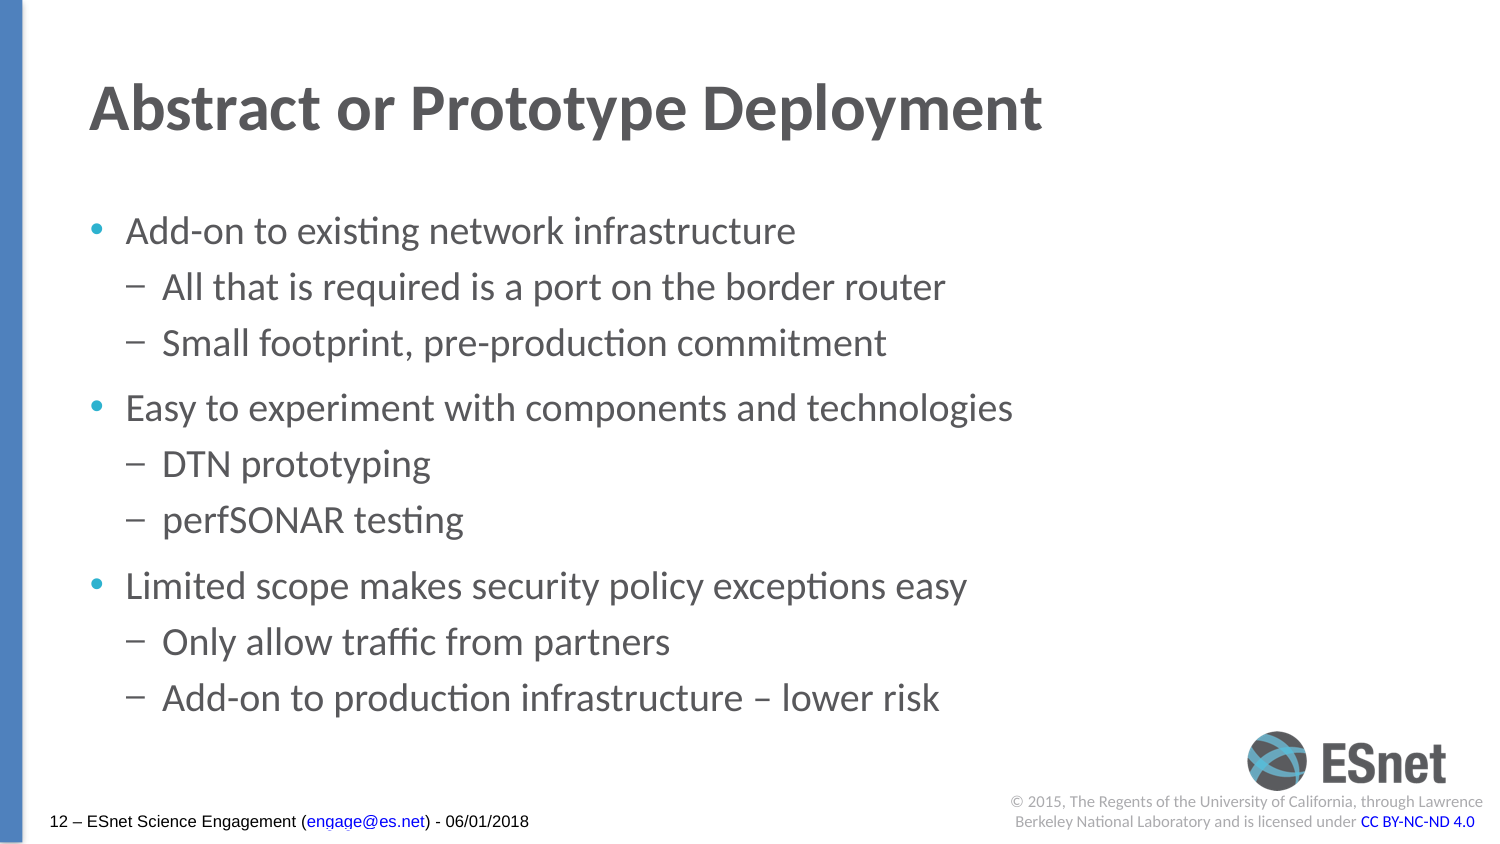

Abstract or Prototype Deployment
Add-on to existing network infrastructure
All that is required is a port on the border router
Small footprint, pre-production commitment
Easy to experiment with components and technologies
DTN prototyping
perfSONAR testing
Limited scope makes security policy exceptions easy
Only allow traffic from partners
Add-on to production infrastructure – lower risk
© 2015, The Regents of the University of California, through Lawrence Berkeley National Laboratory and is licensed under CC BY-NC-ND 4.0
12 – ESnet Science Engagement (engage@es.net) - 06/01/2018